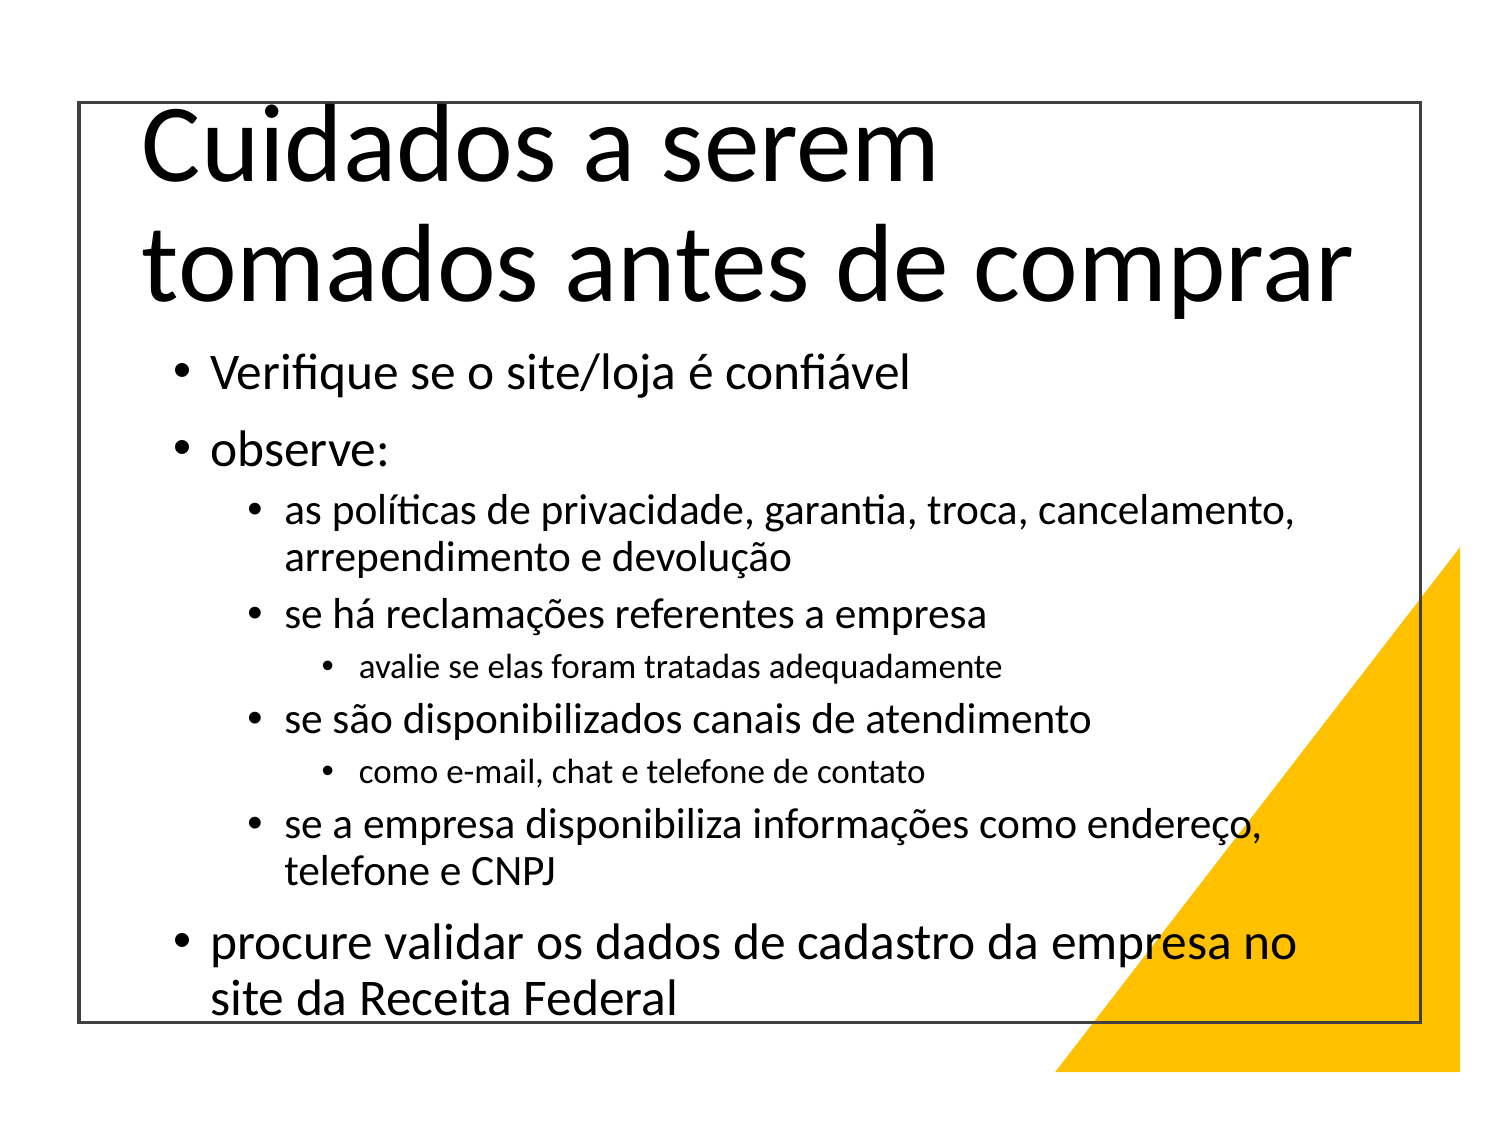

# Cuidados a serem tomados antes de comprar

Verifique se o site/loja é confiável
observe:
as políticas de privacidade, garantia, troca, cancelamento, arrependimento e devolução
se há reclamações referentes a empresa
avalie se elas foram tratadas adequadamente
se são disponibilizados canais de atendimento
como e-mail, chat e telefone de contato
se a empresa disponibiliza informações como endereço, telefone e CNPJ
procure validar os dados de cadastro da empresa no site da Receita Federal